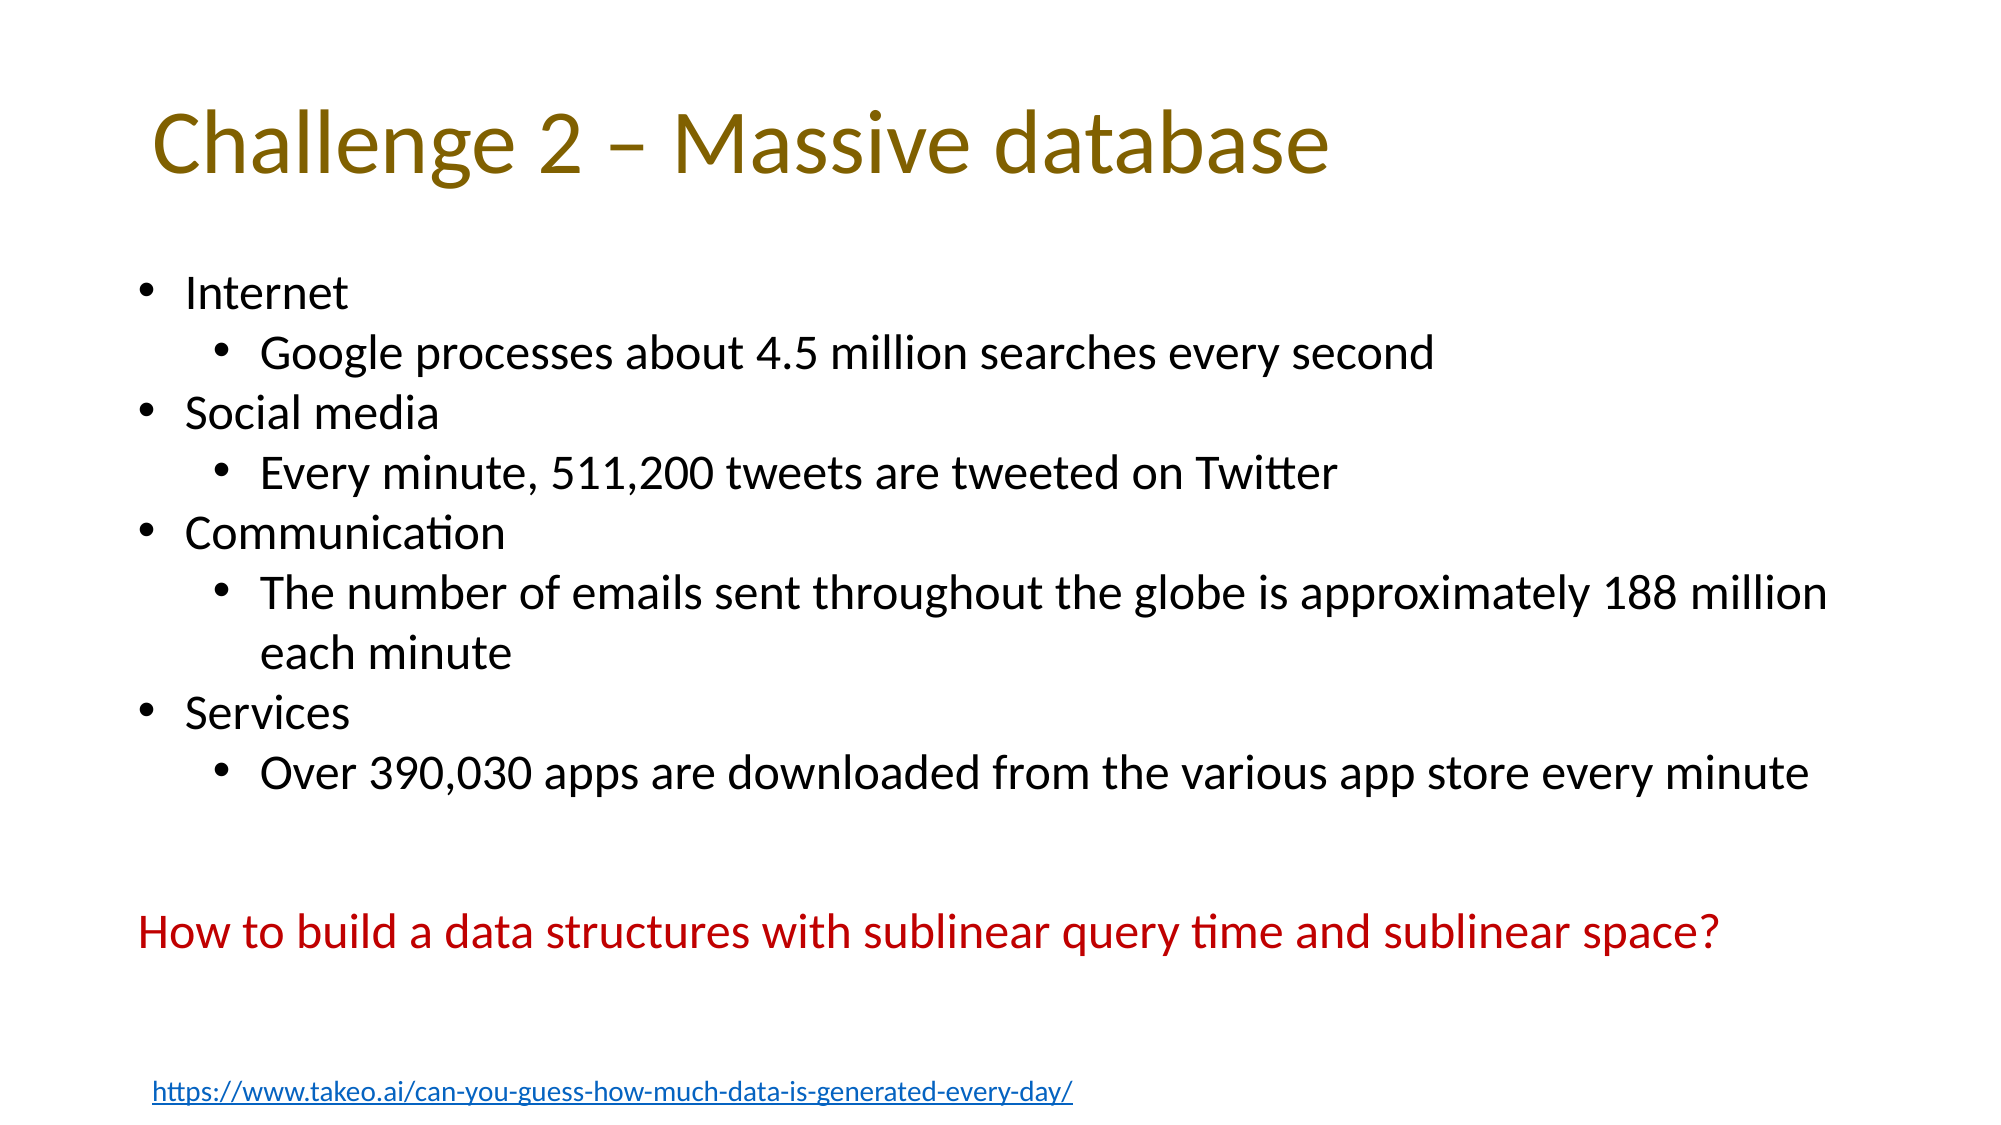

# Challenge 2 – Massive database
Internet
Google processes about 4.5 million searches every second
Social media
Every minute, 511,200 tweets are tweeted on Twitter
Communication
The number of emails sent throughout the globe is approximately 188 million each minute
Services
Over 390,030 apps are downloaded from the various app store every minute

How to build a data structures with sublinear query time and sublinear space?
https://www.takeo.ai/can-you-guess-how-much-data-is-generated-every-day/